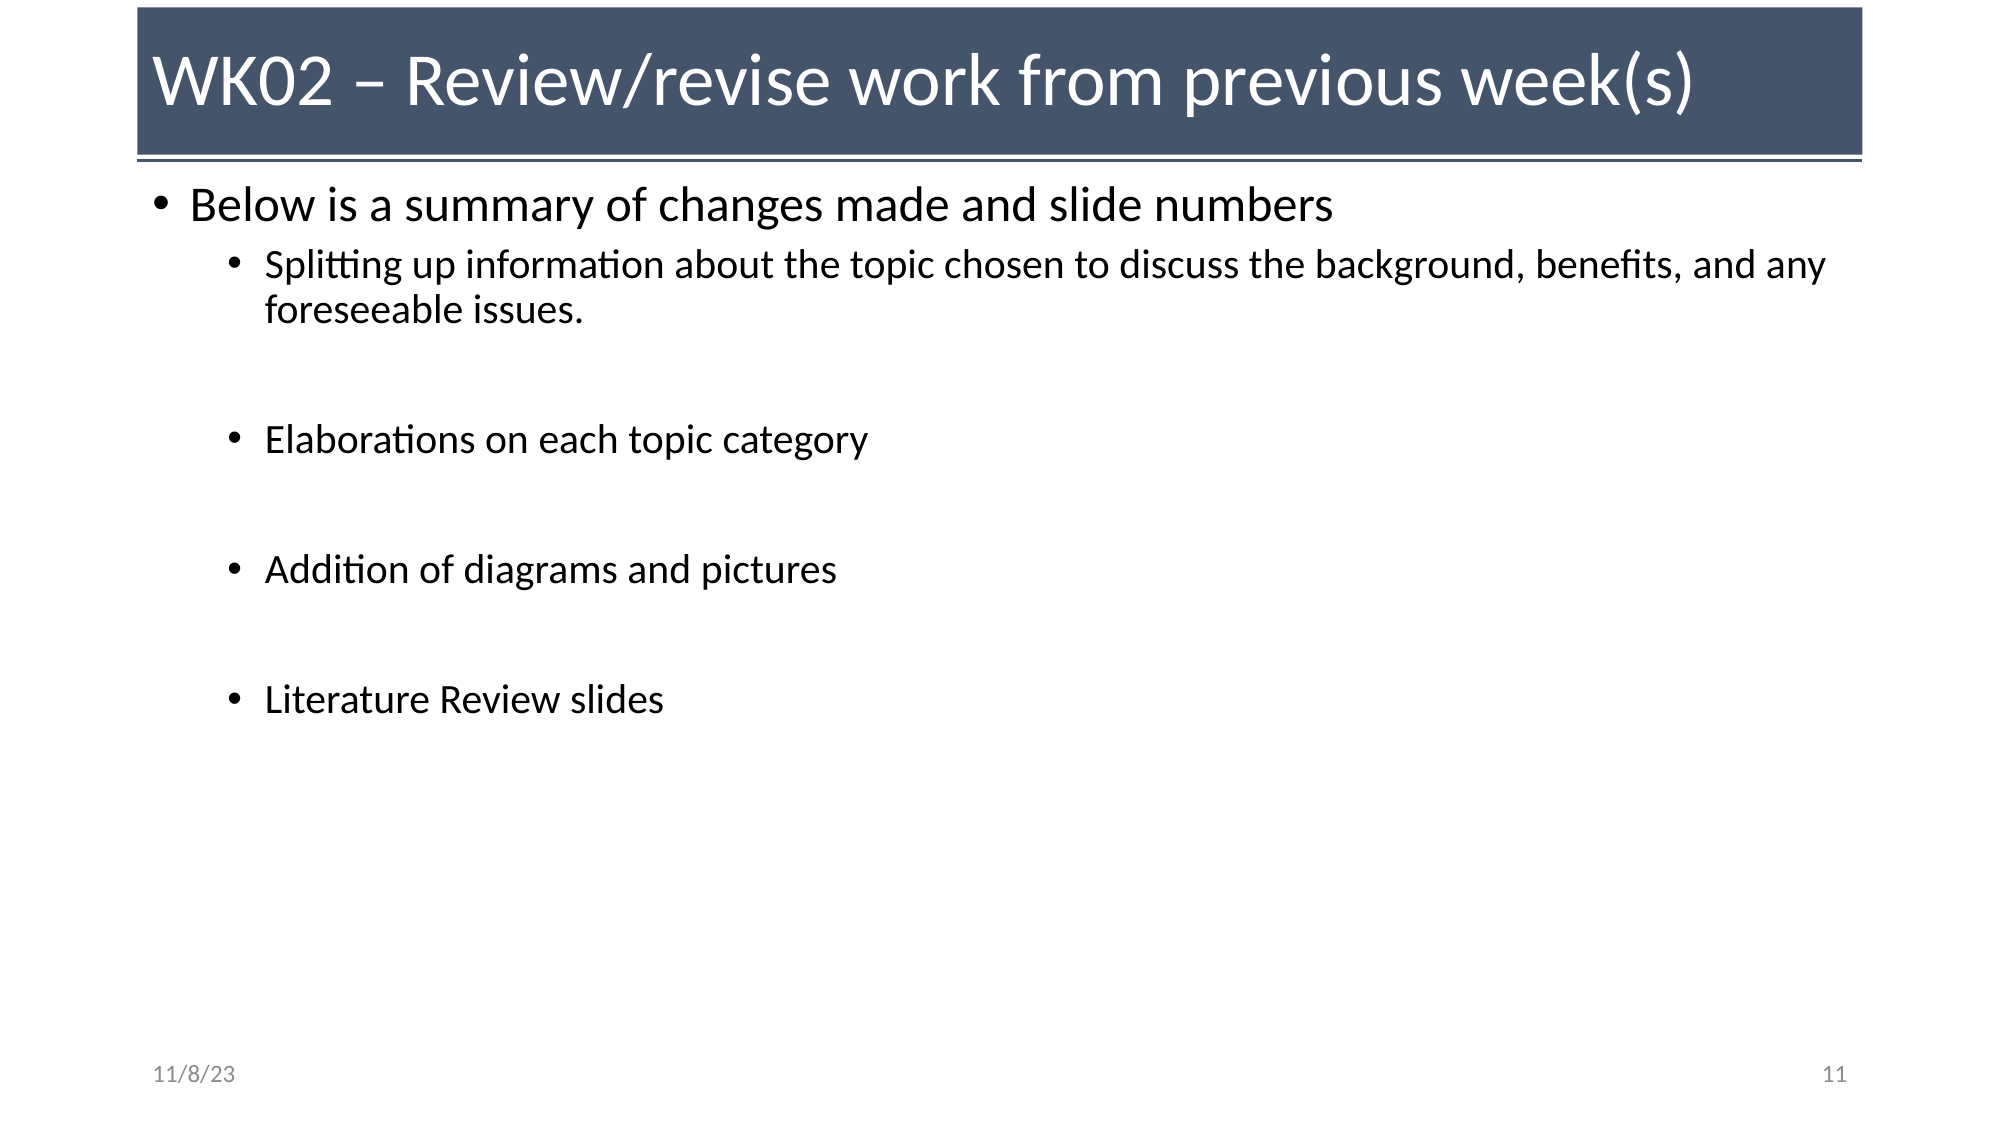

# WK02 – Review/revise work from previous week(s)
Below is a summary of changes made and slide numbers
Splitting up information about the topic chosen to discuss the background, benefits, and any foreseeable issues.

Elaborations on each topic category

Addition of diagrams and pictures

Literature Review slides

11/8/23
11